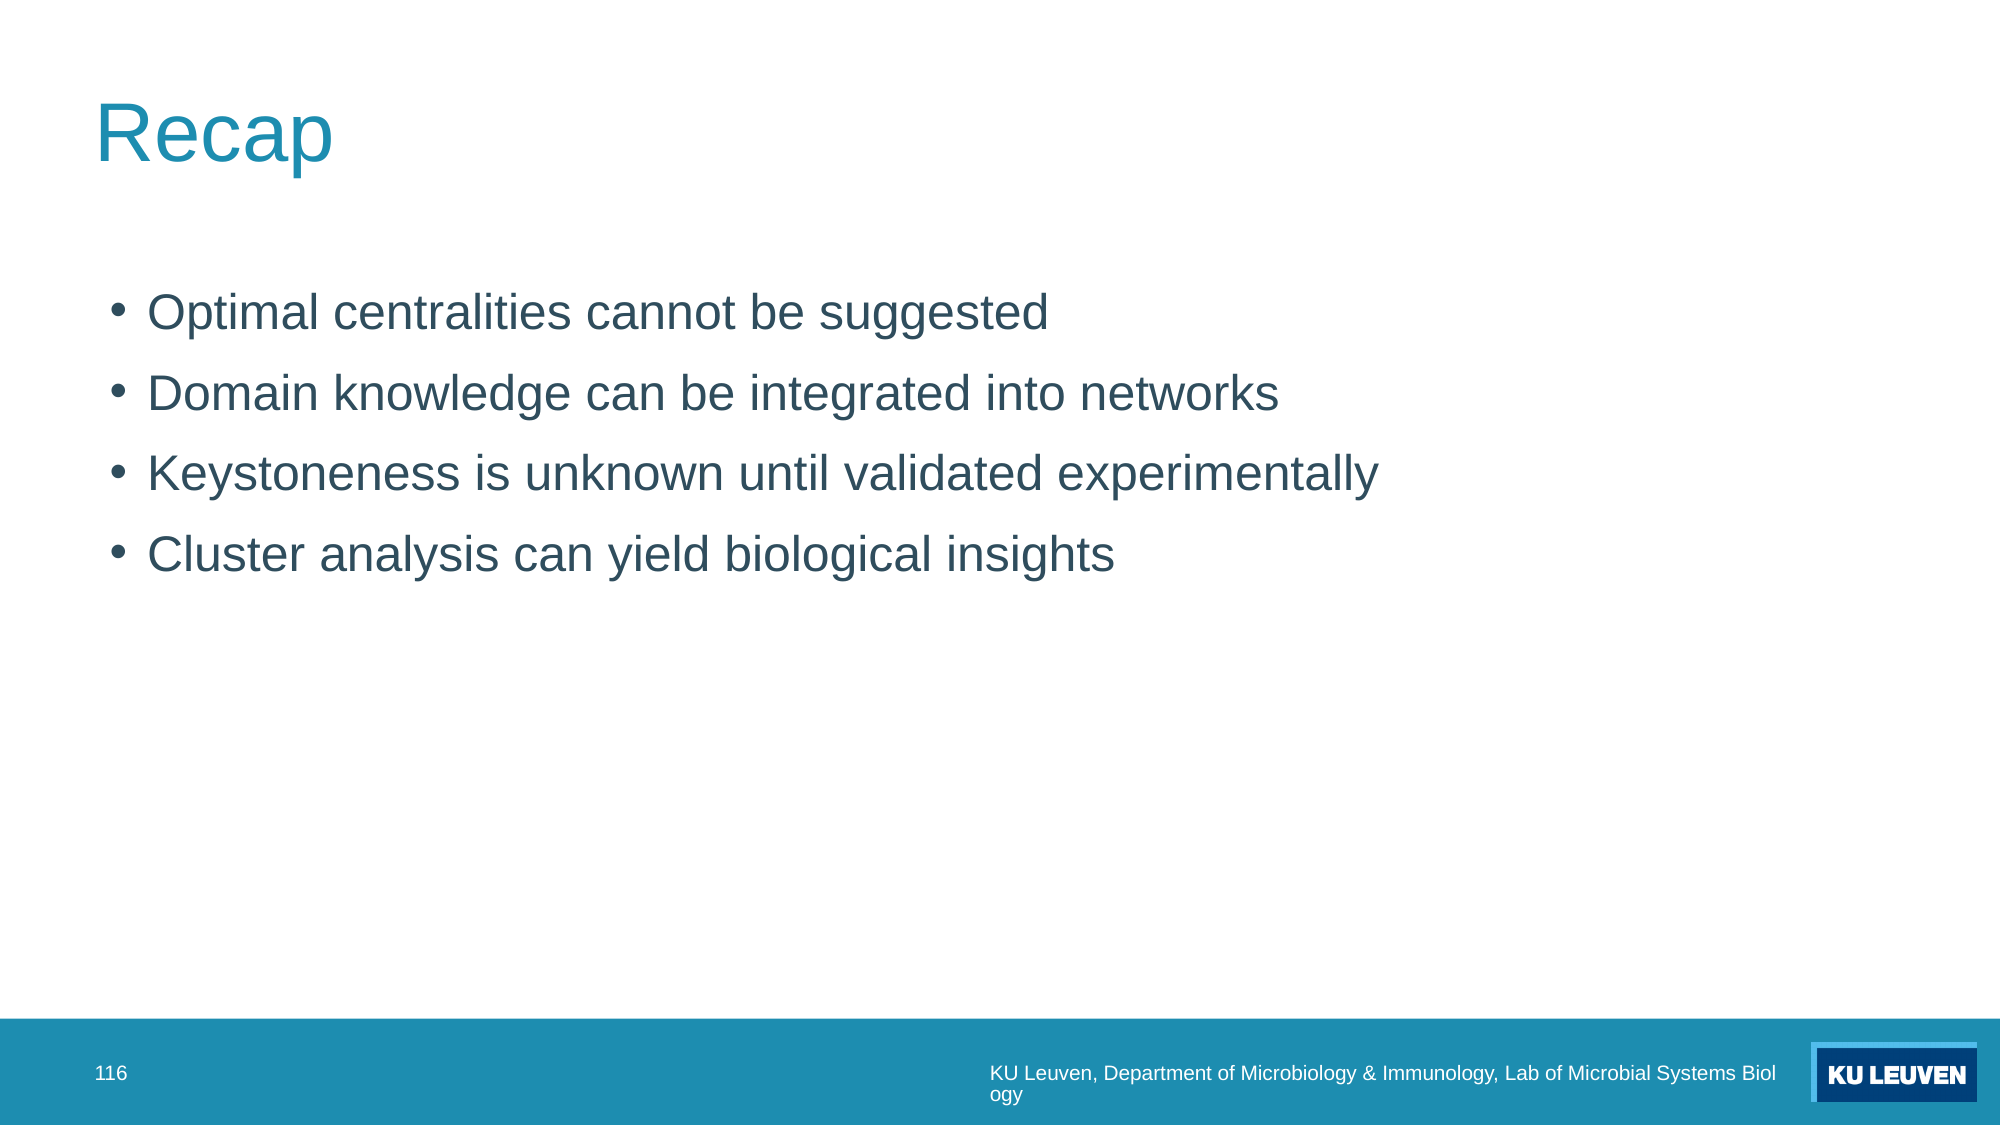

# Recap
Optimal centralities cannot be suggested
Domain knowledge can be integrated into networks
Keystoneness is unknown until validated experimentally
Cluster analysis can yield biological insights

116
KU Leuven, Department of Microbiology & Immunology, Lab of Microbial Systems Biology